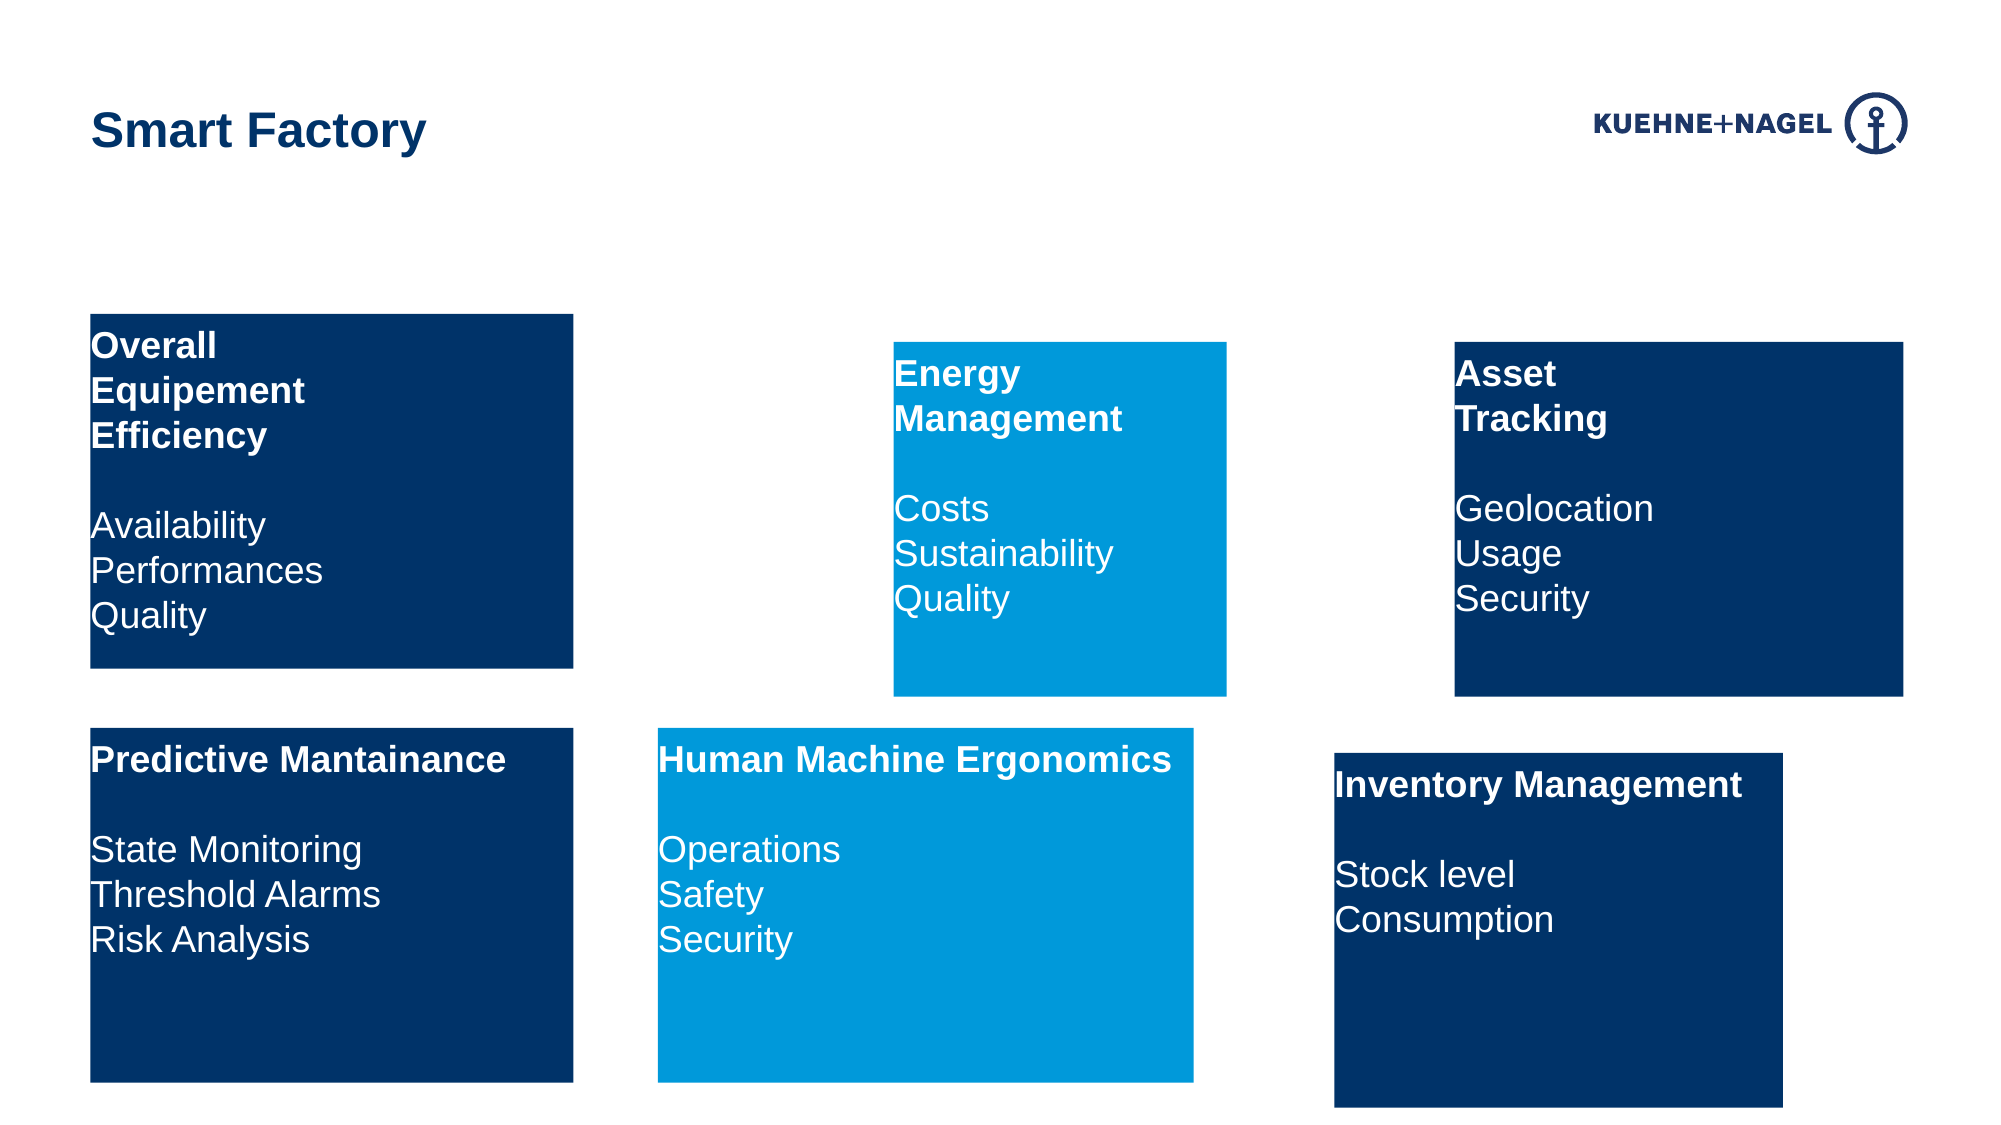

Smart Factory
Overall
Equipement
Efficiency

Availability
Performances
Quality
Energy Management

Costs
Sustainability
Quality
Asset
Tracking

Geolocation
Usage
Security
Human Machine Ergonomics

Operations
Safety
Security
Predictive Mantainance

State Monitoring
Threshold Alarms
Risk Analysis
Inventory Management

Stock level
Consumption